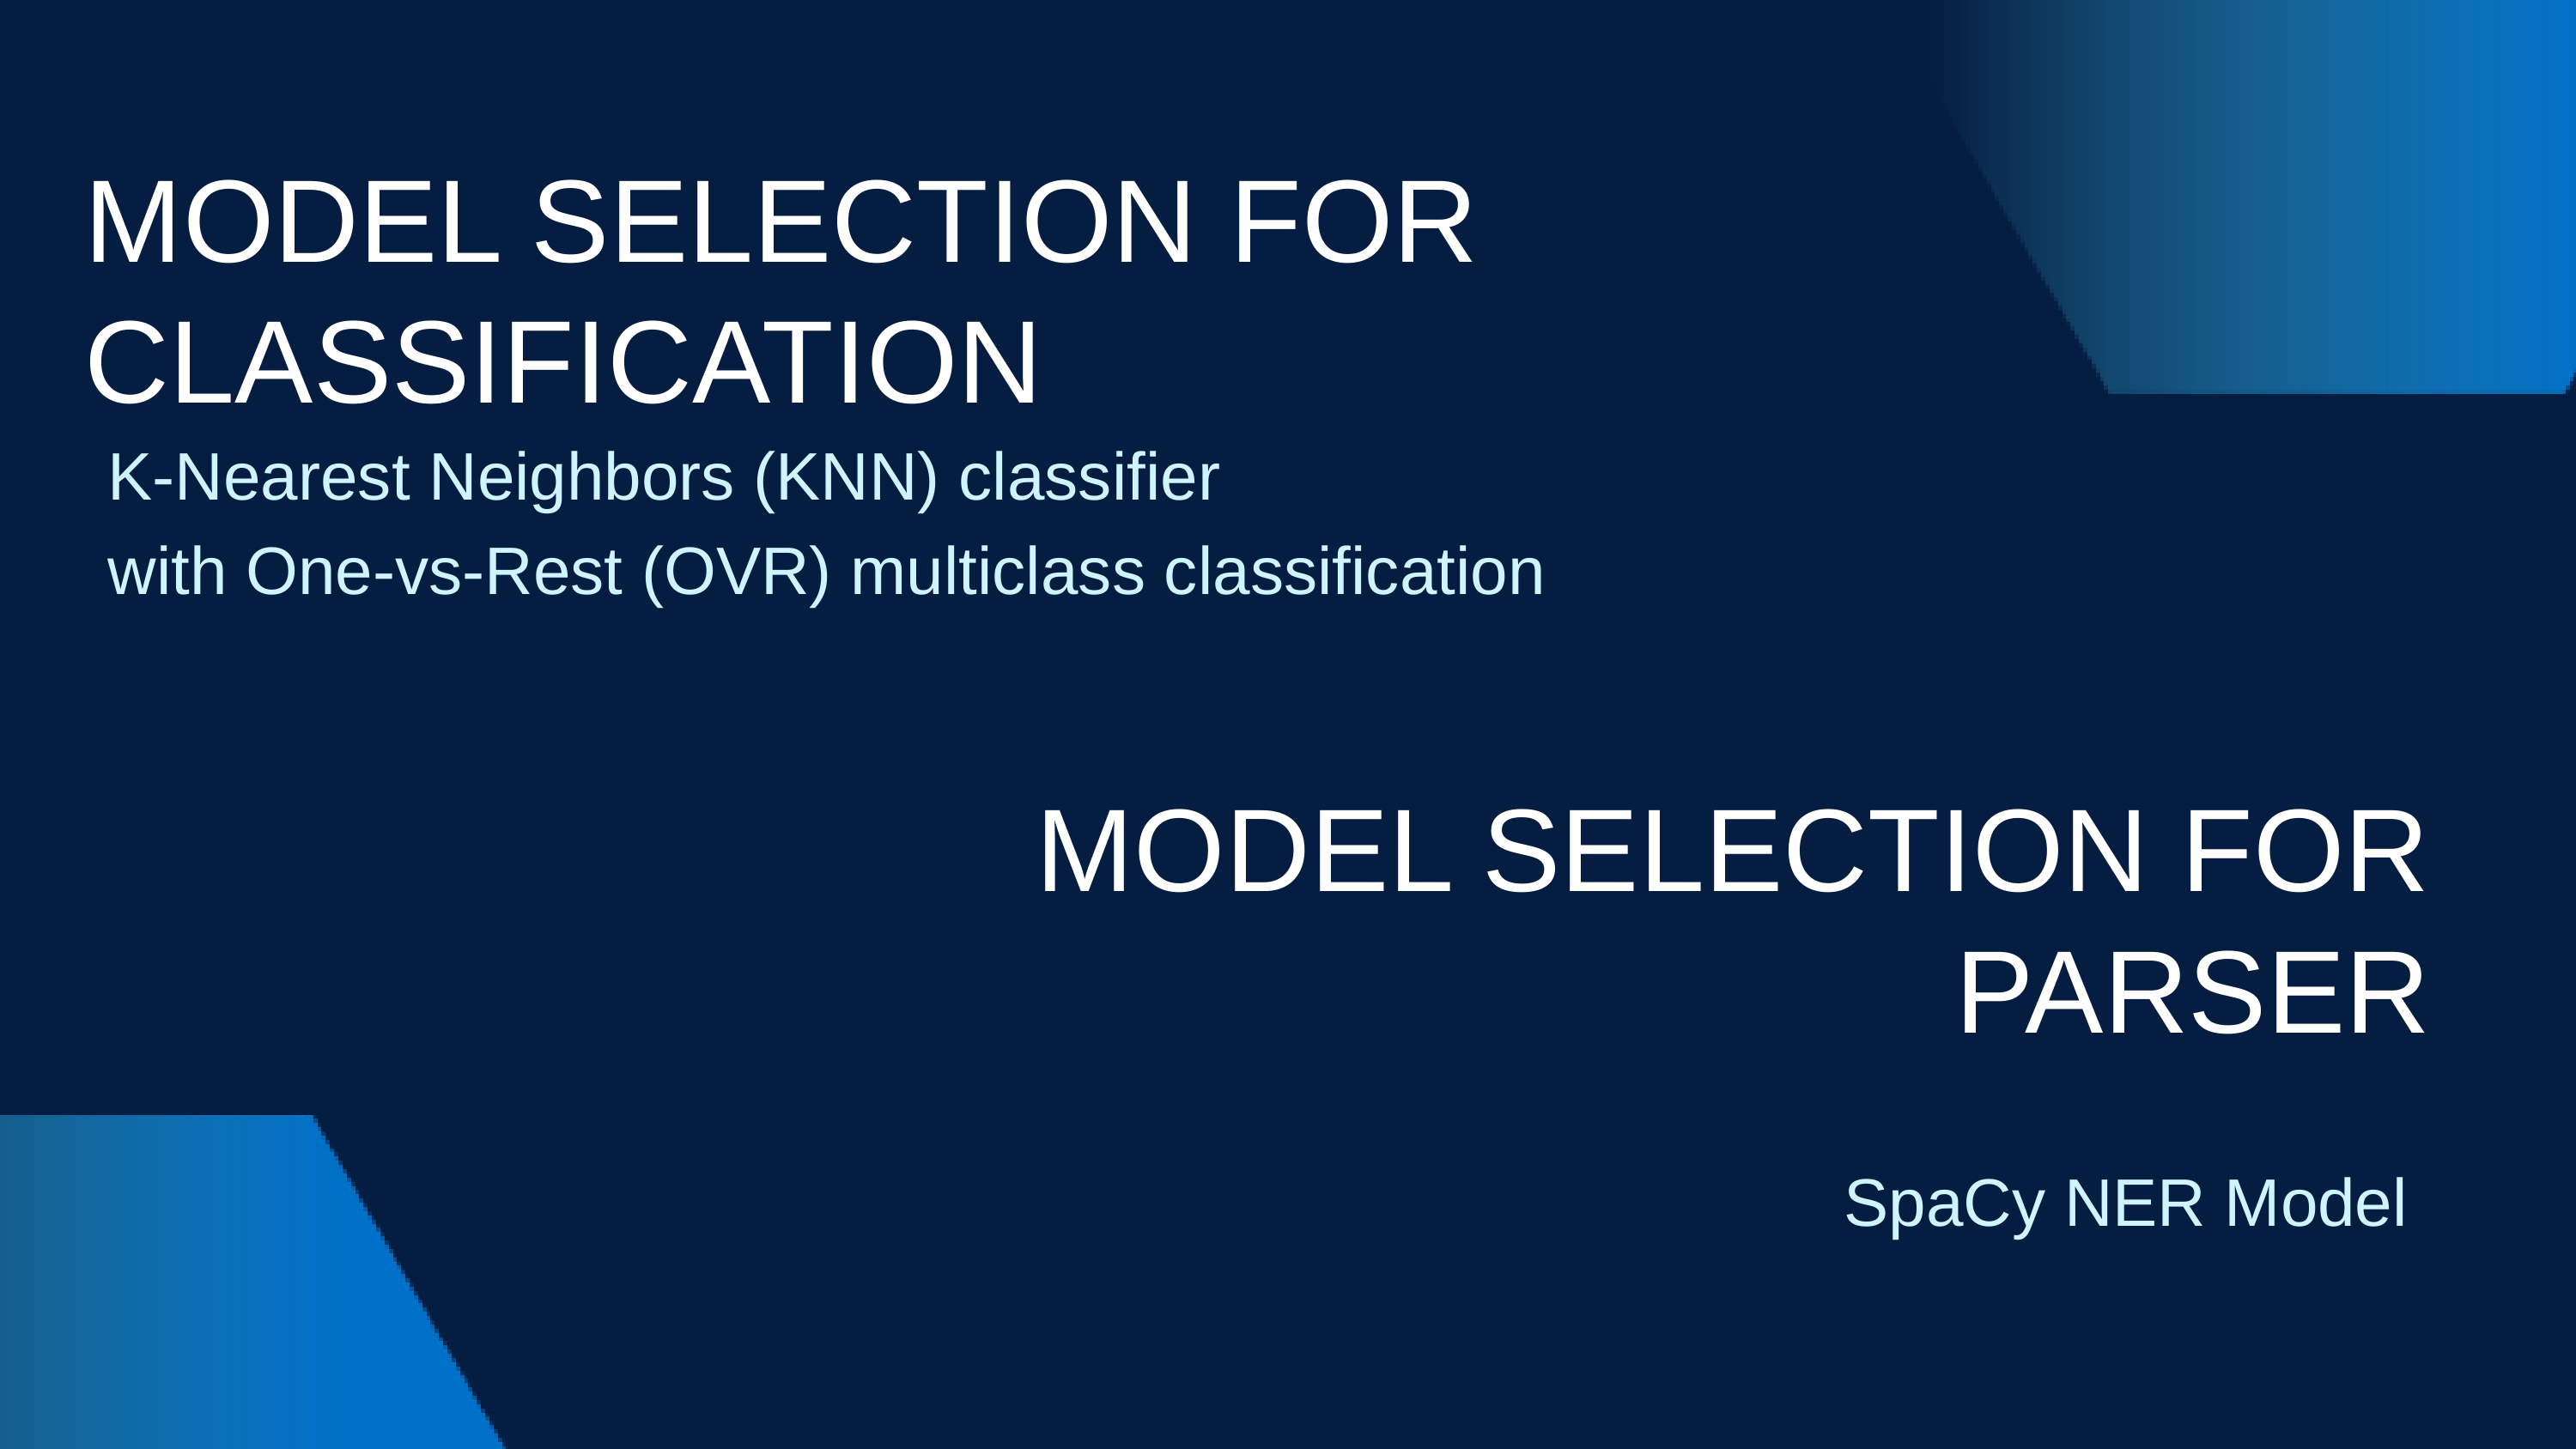

MODEL SELECTION FOR CLASSIFICATION
K-Nearest Neighbors (KNN) classifier
with One-vs-Rest (OVR) multiclass classification
MODEL SELECTION FOR PARSER

SpaCy NER Model